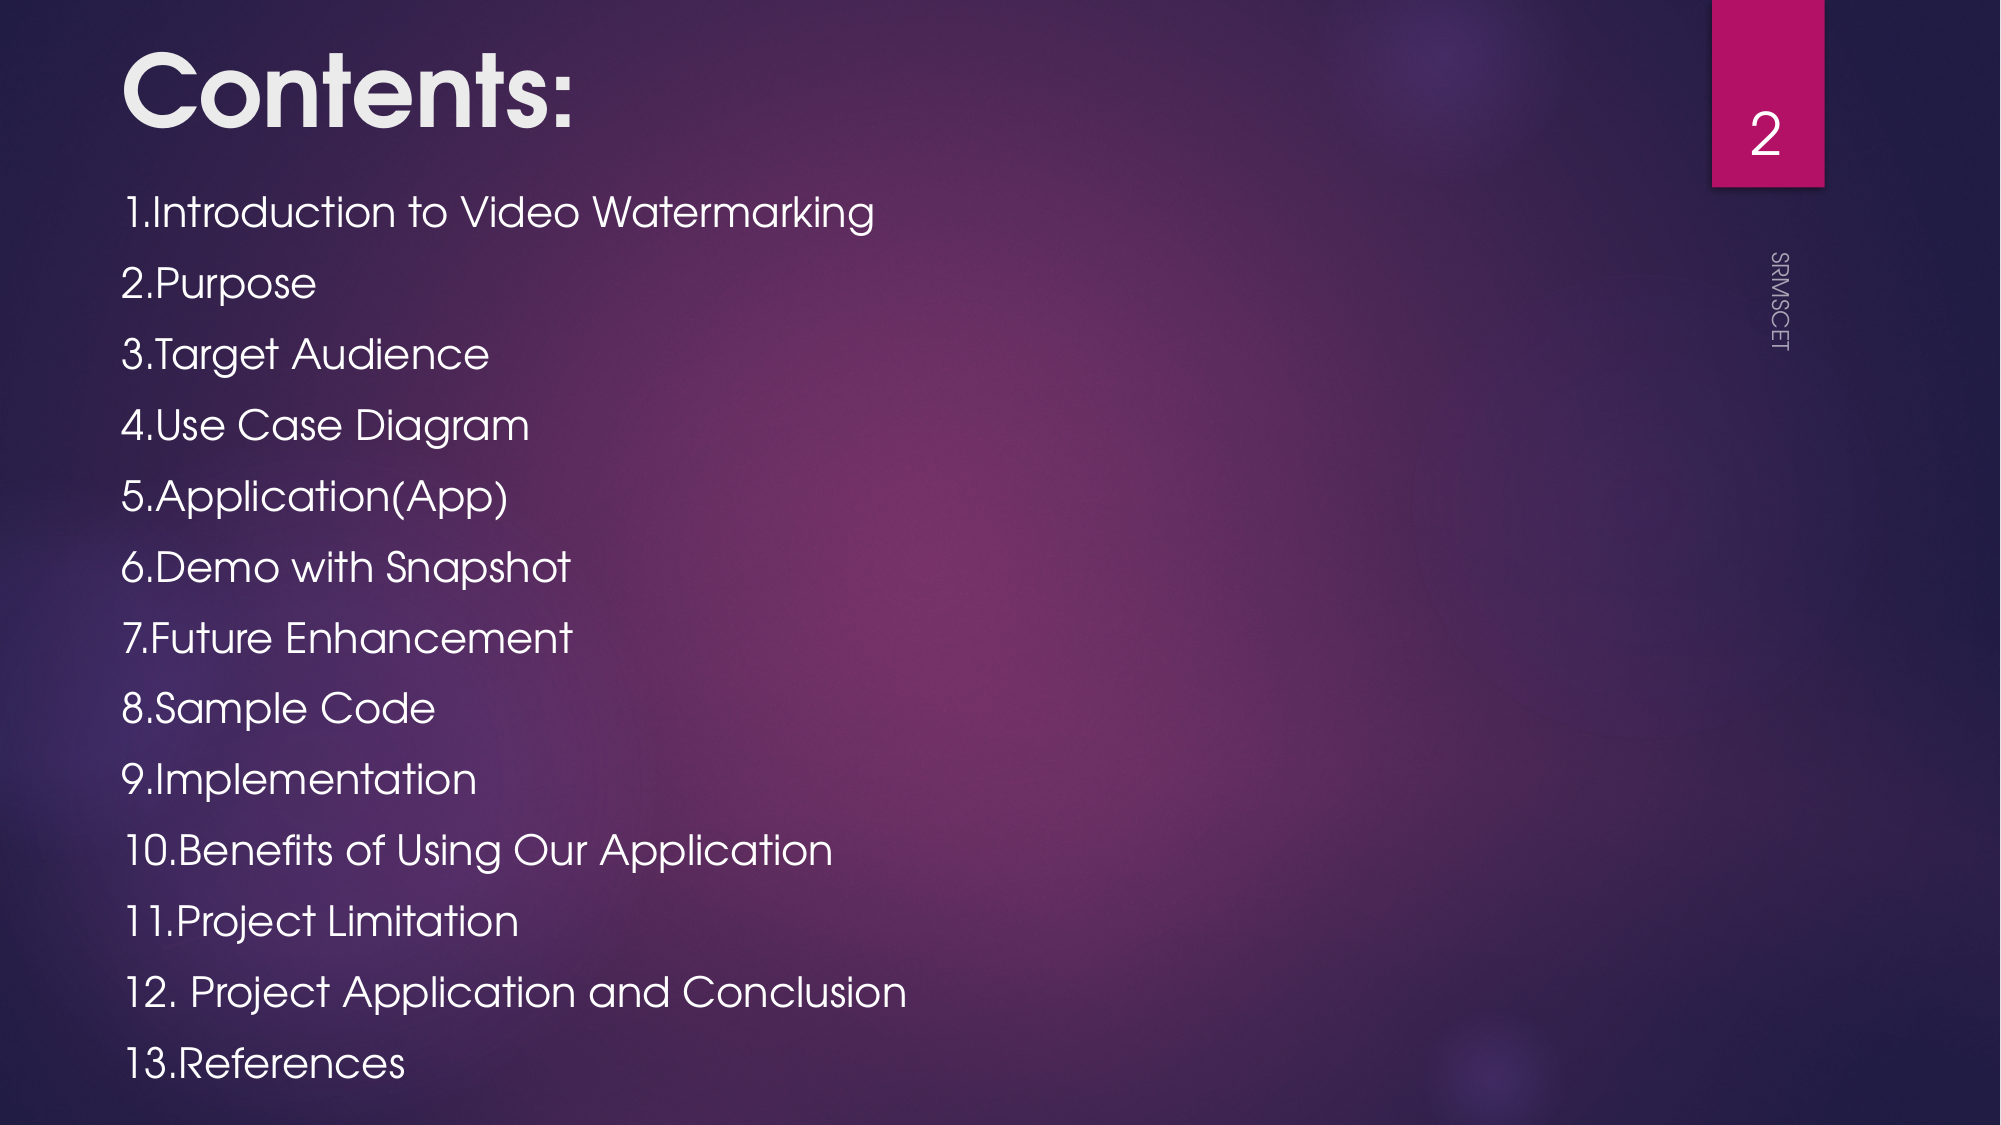

# Contents:
2

1.Introduction to Video Watermarking
2.Purpose
3.Target Audience
4.Use Case Diagram
5.Application(App)
6.Demo with Snapshot
7.Future Enhancement
8.Sample Code
9.Implementation
10.Benefits of Using Our Application
11.Project Limitation
12. Project Application and Conclusion
13.References
SRMSCET